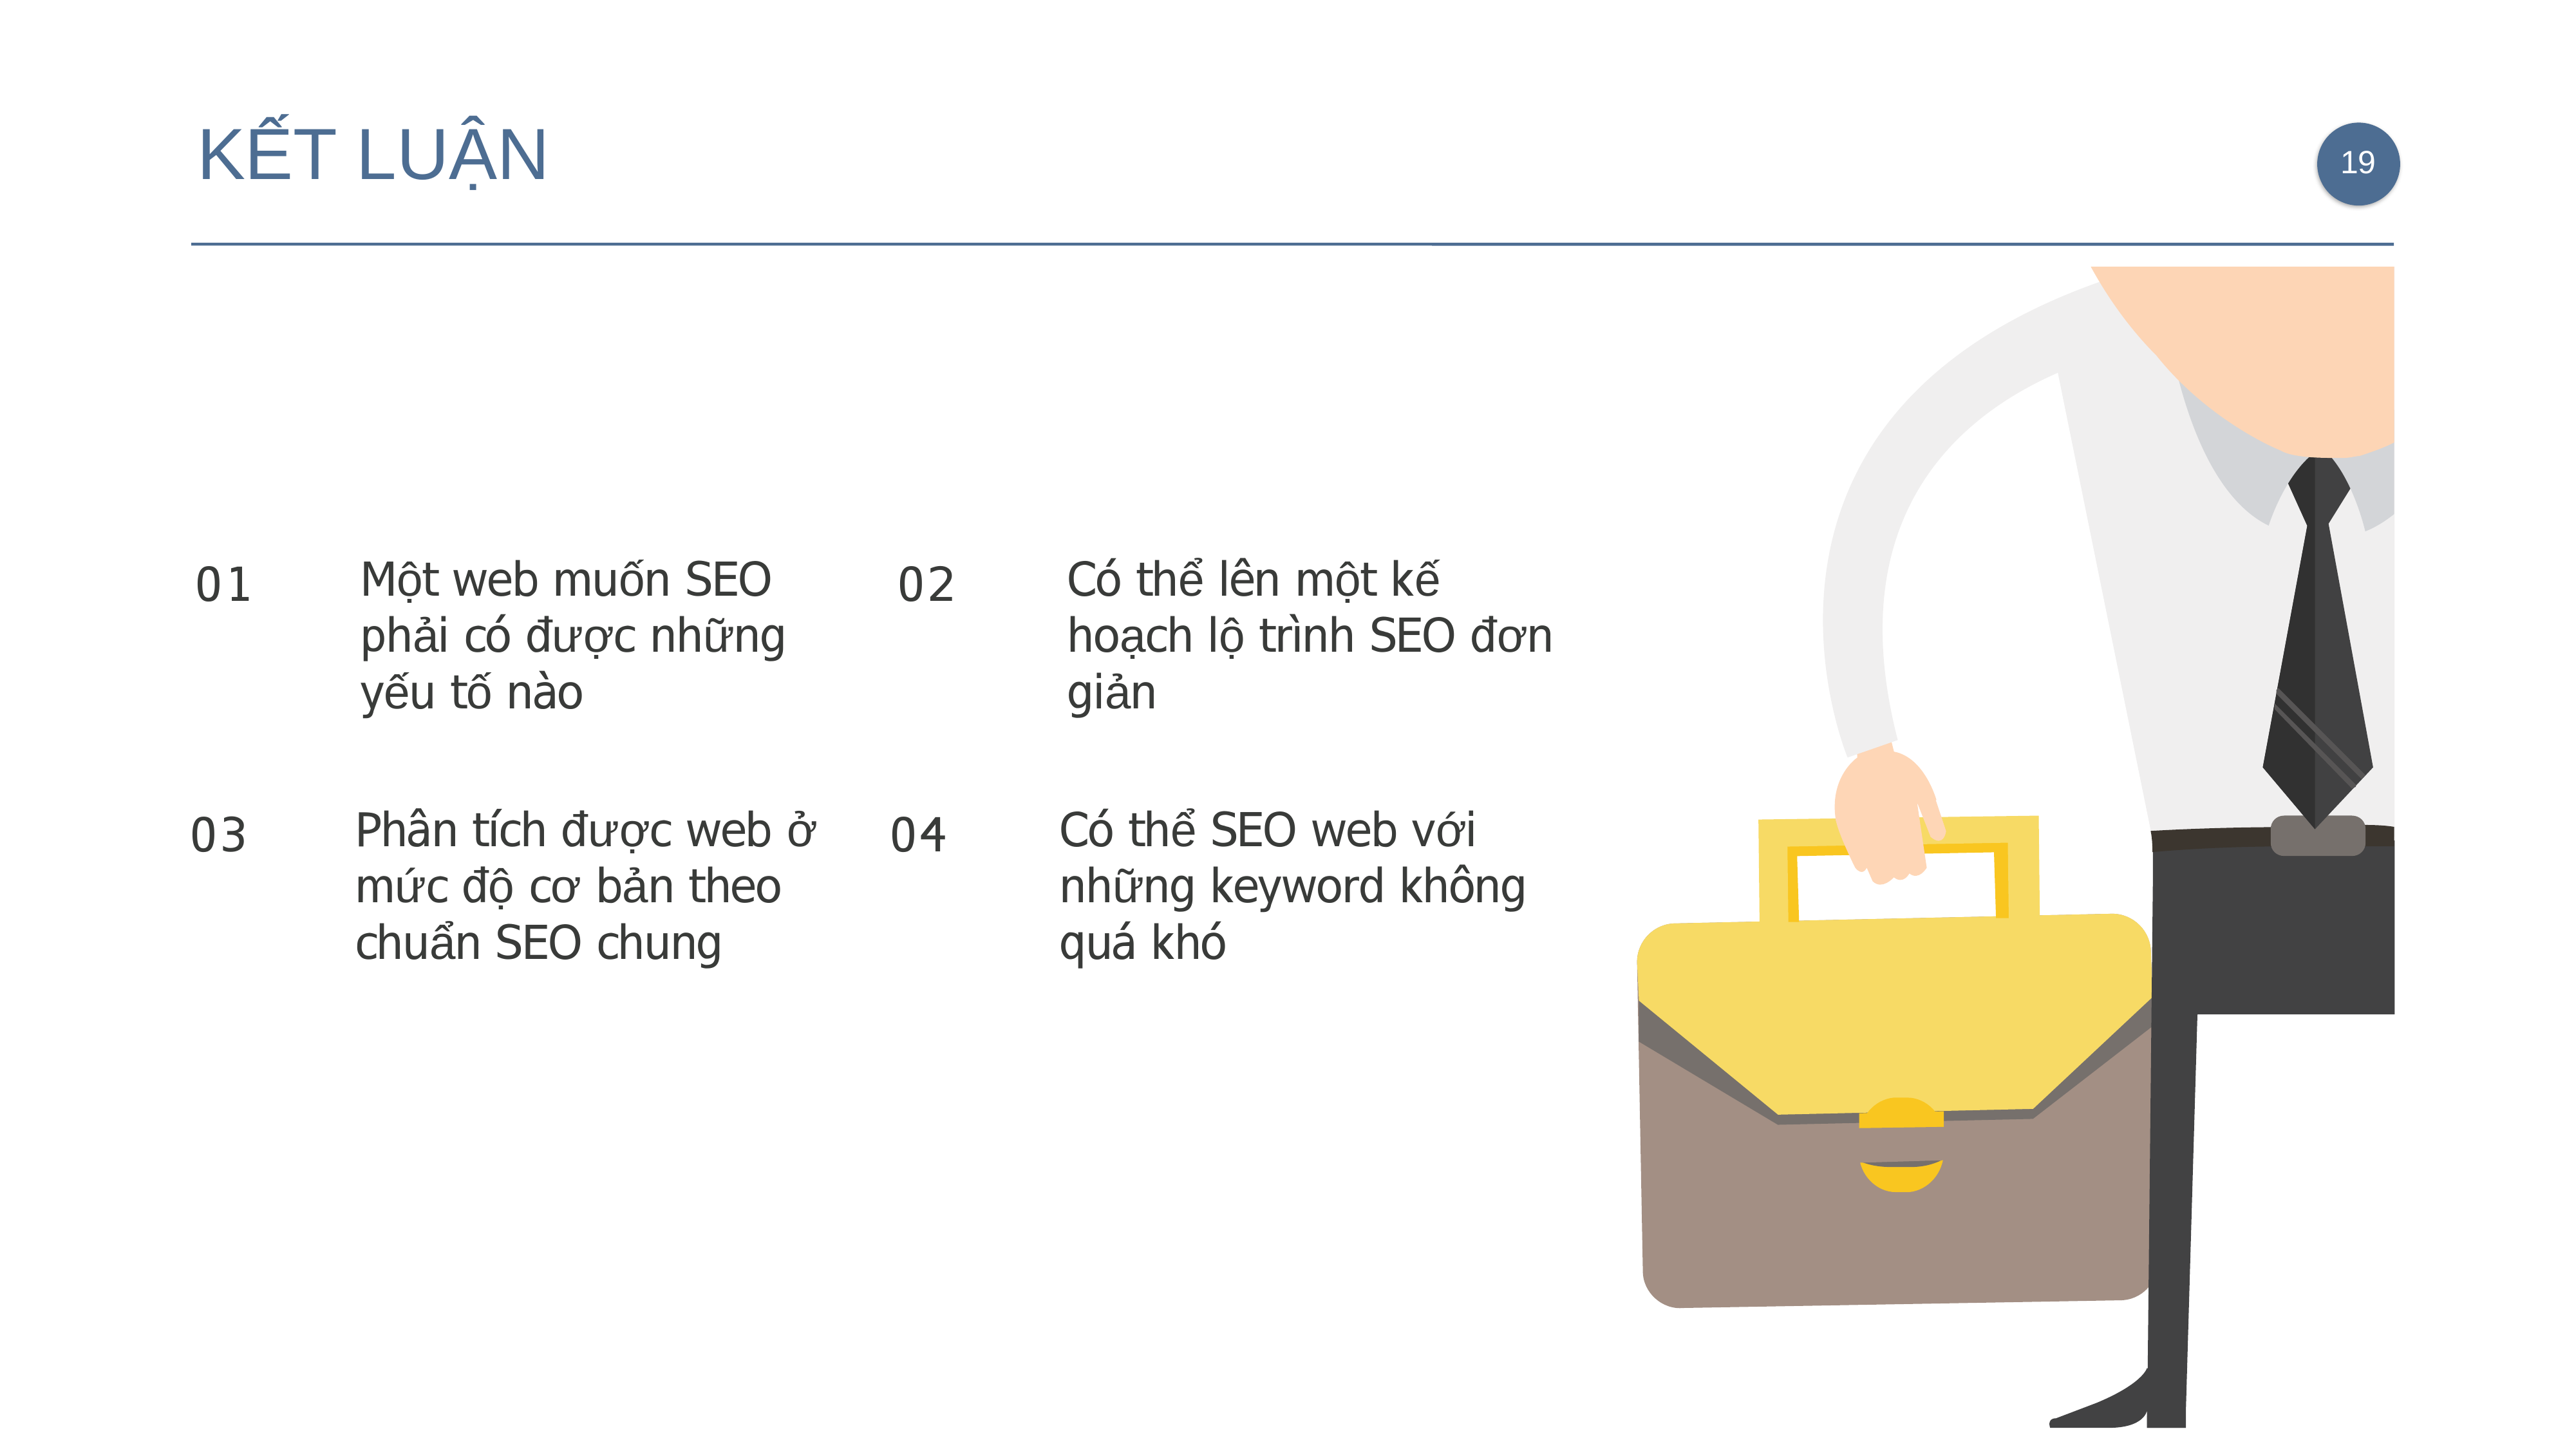

KẾT LUẬN
19

01
Một web muốn SEO phải có được những yếu tố nào
02
Có thể lên một kế hoạch lộ trình SEO đơn giản
03
Phân tích được web ở mức độ cơ bản theo chuẩn SEO chung
04
Có thể SEO web với những keyword không quá khó